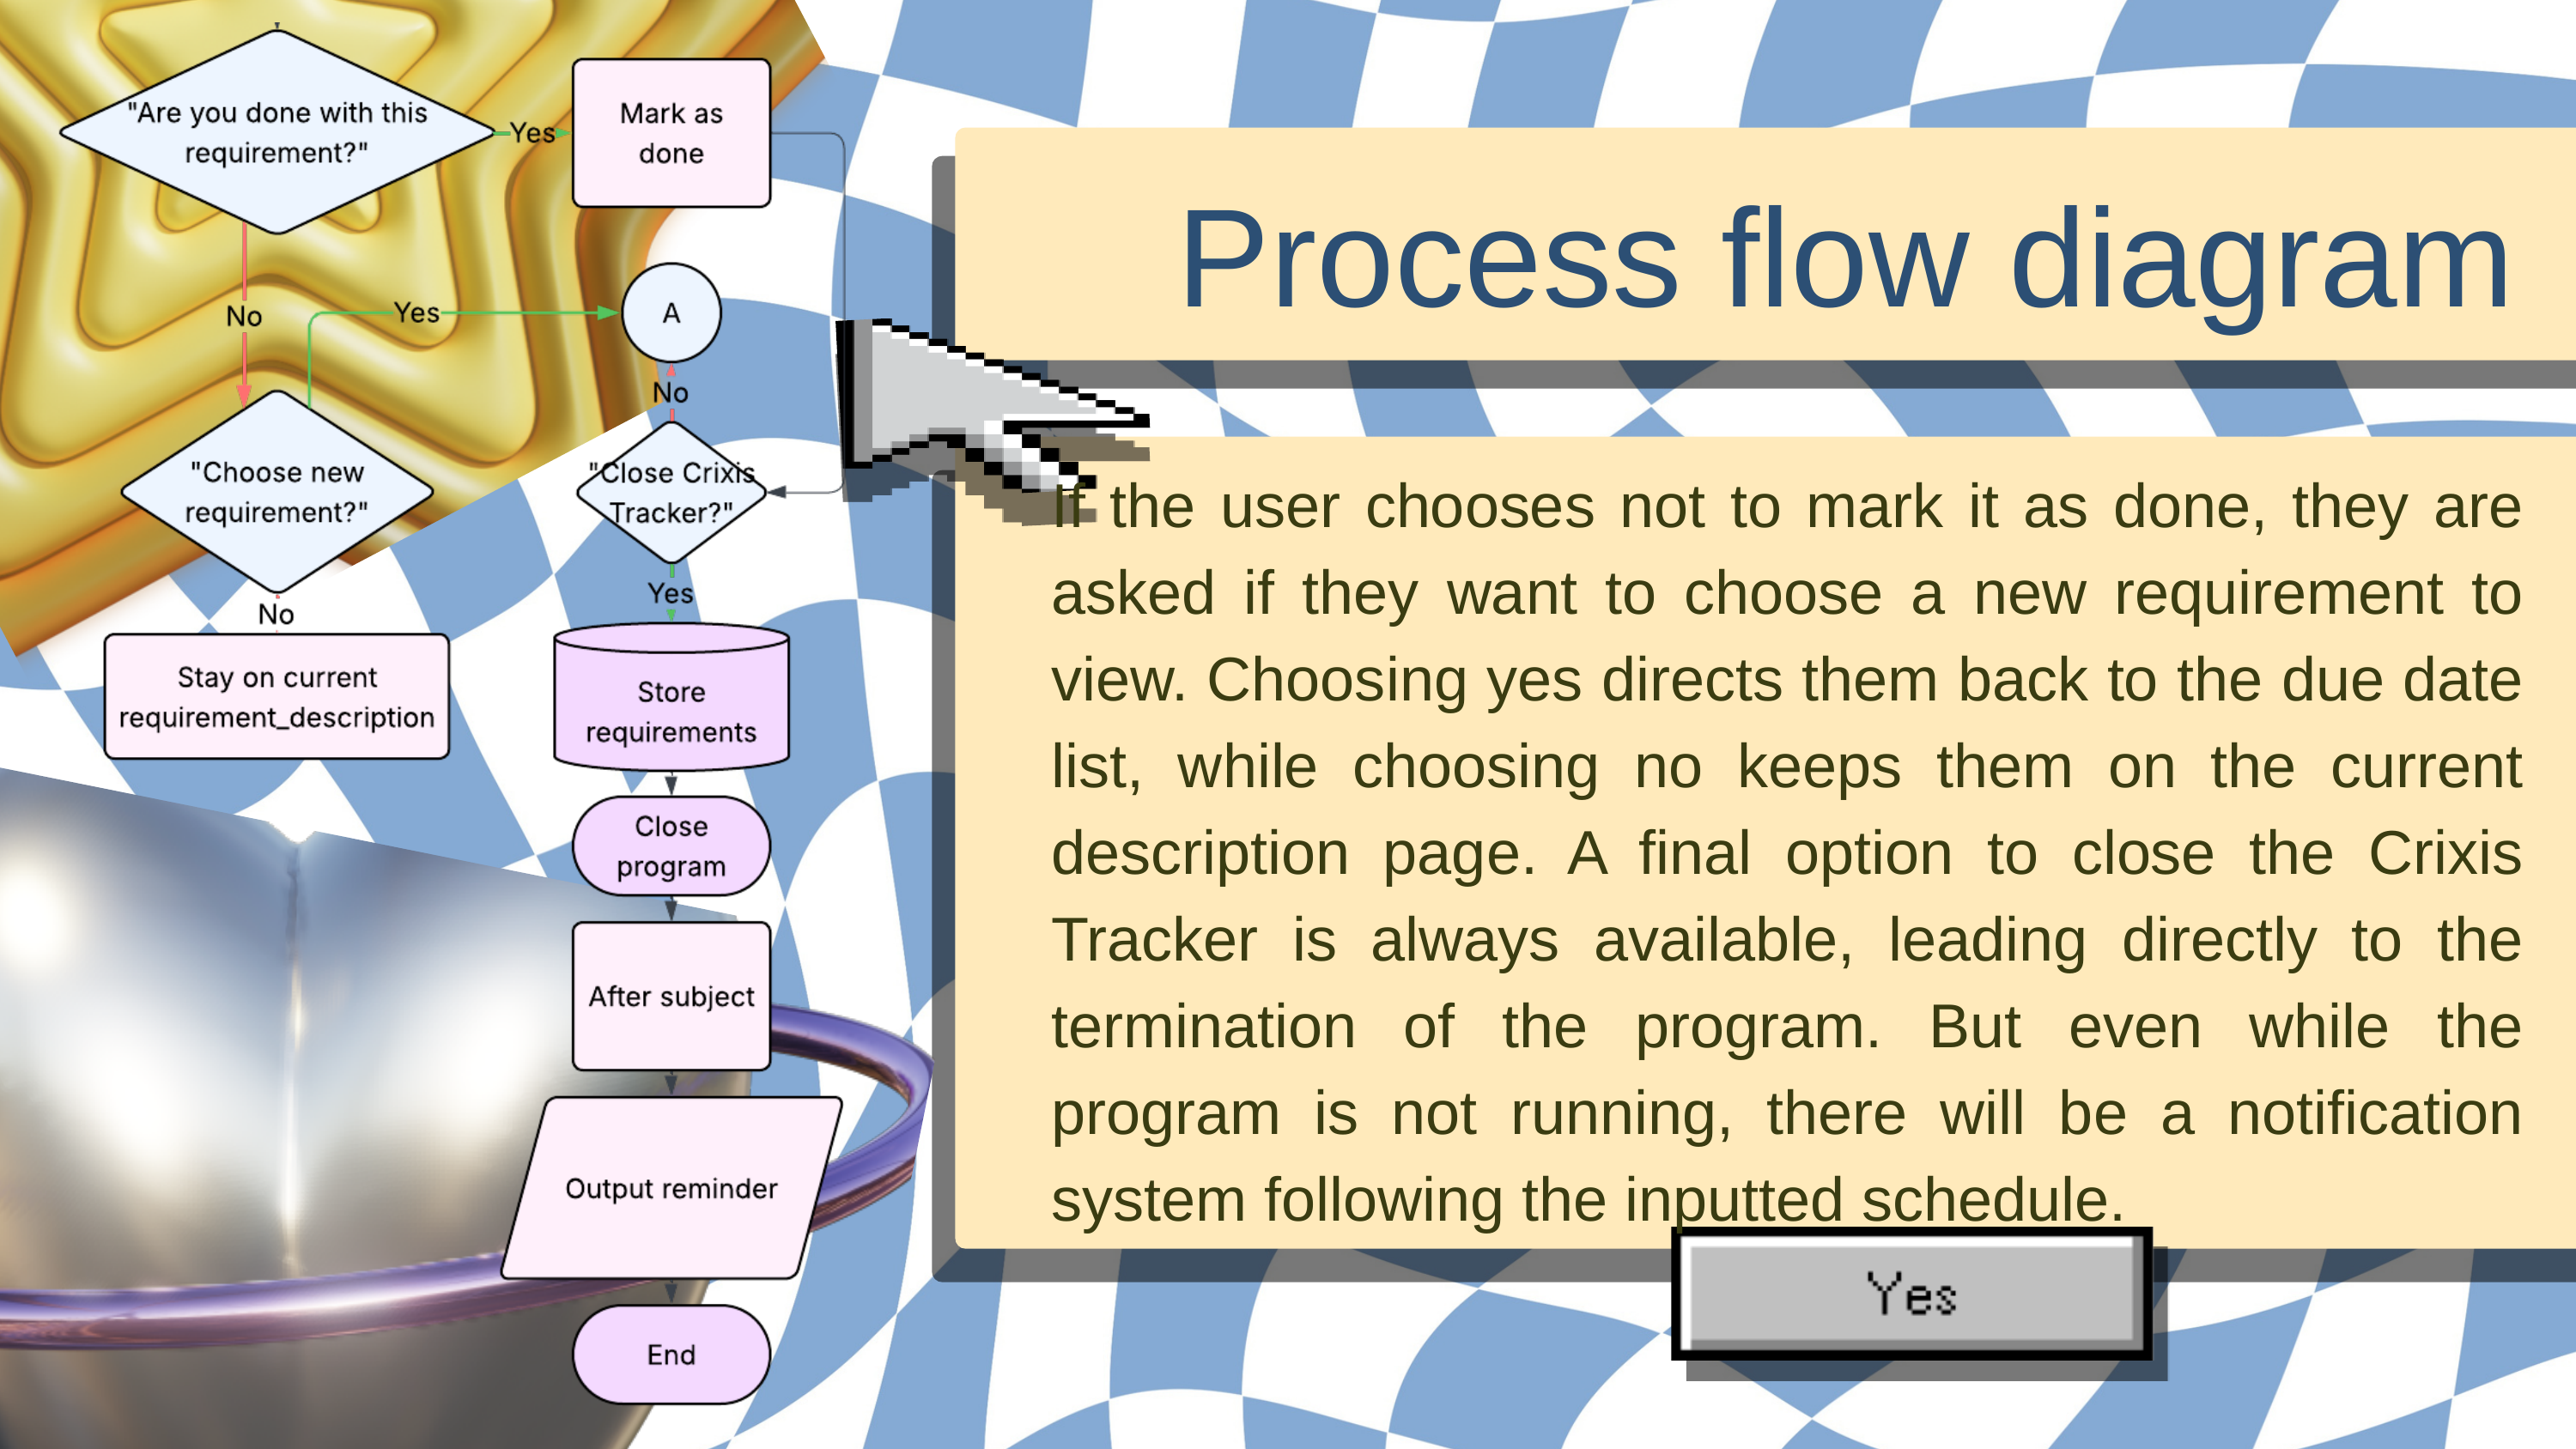

Process flow diagram

If the user chooses not to mark it as done, they are asked if they want to choose a new requirement to view. Choosing yes directs them back to the due date list, while choosing no keeps them on the current description page. A final option to close the Crixis Tracker is always available, leading directly to the termination of the program. But even while the program is not running, there will be a notification system following the inputted schedule.